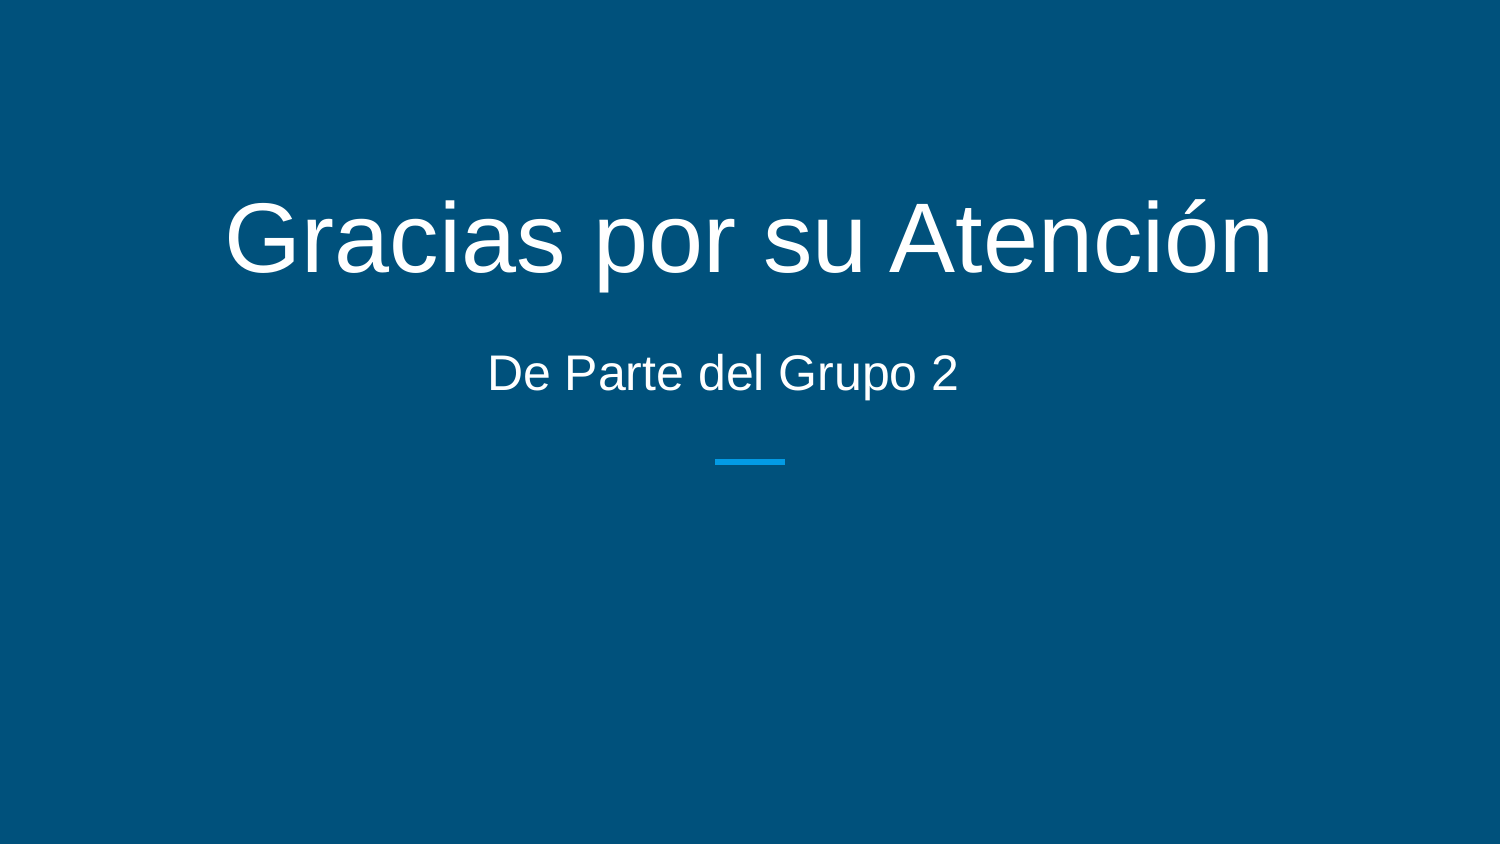

# Gracias por su Atención
De Parte del Grupo 2